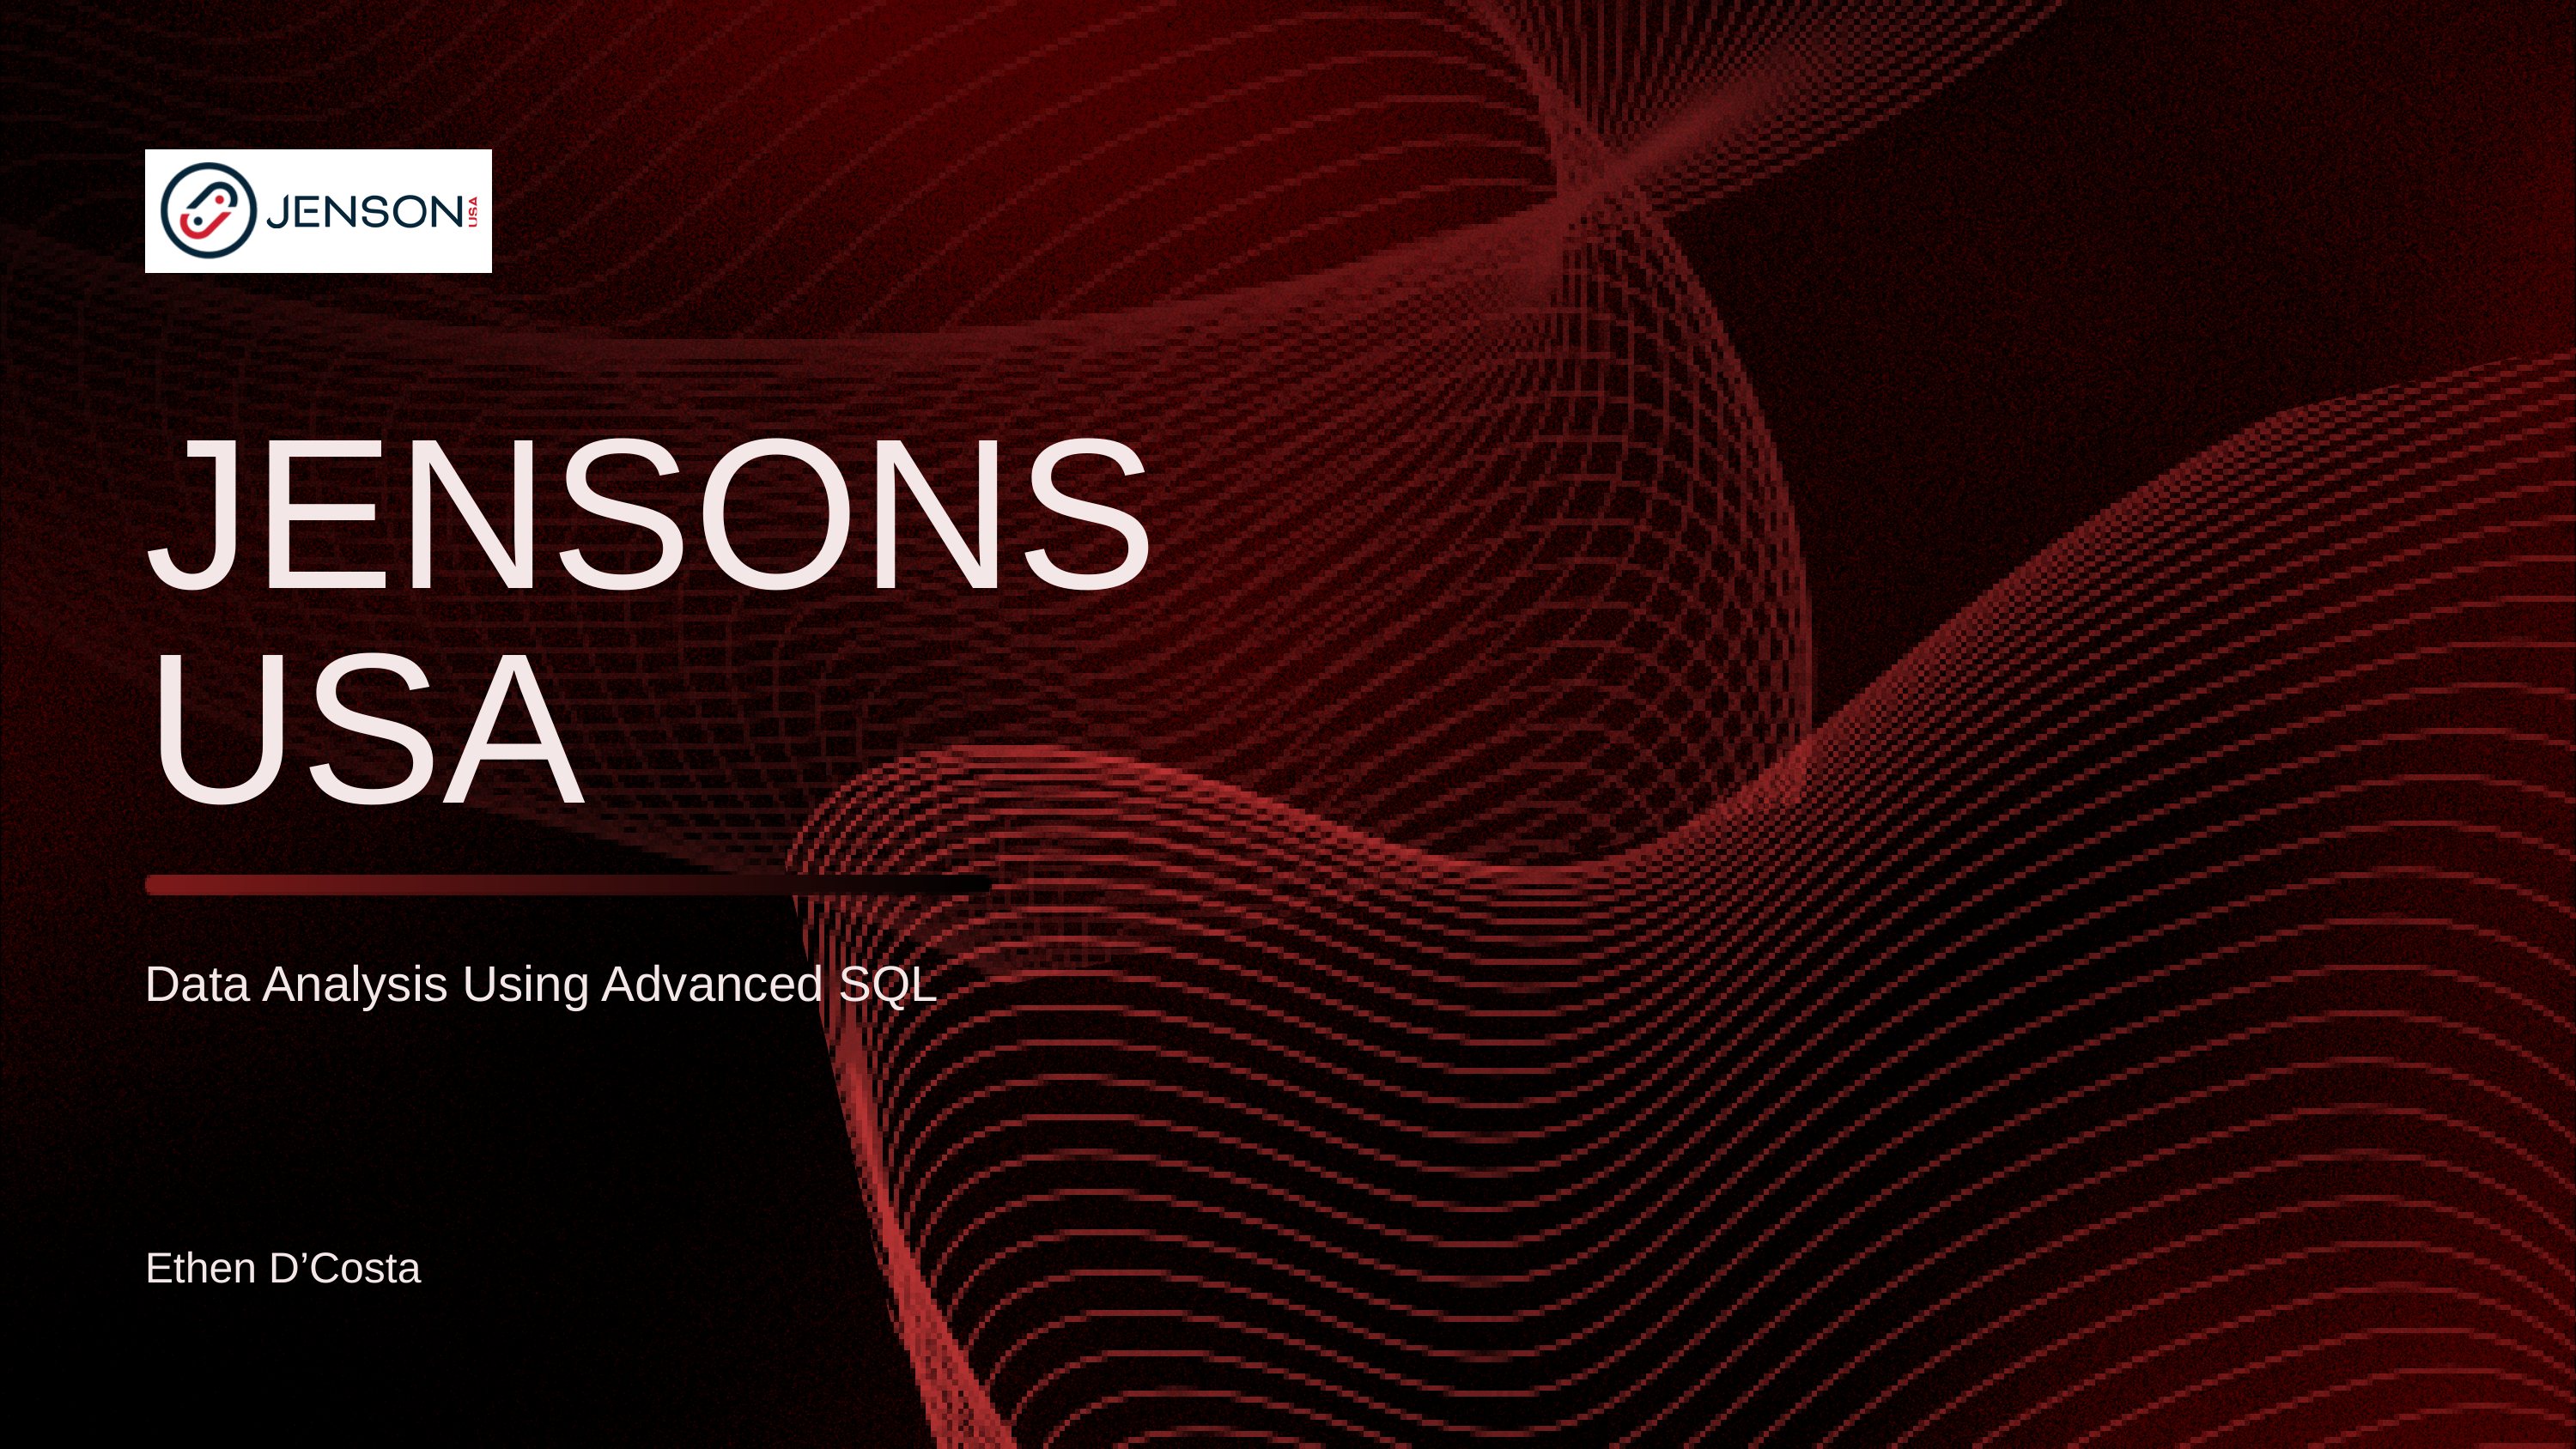

JENSONS
USA

Data Analysis Using Advanced SQL

Ethen D’Costa